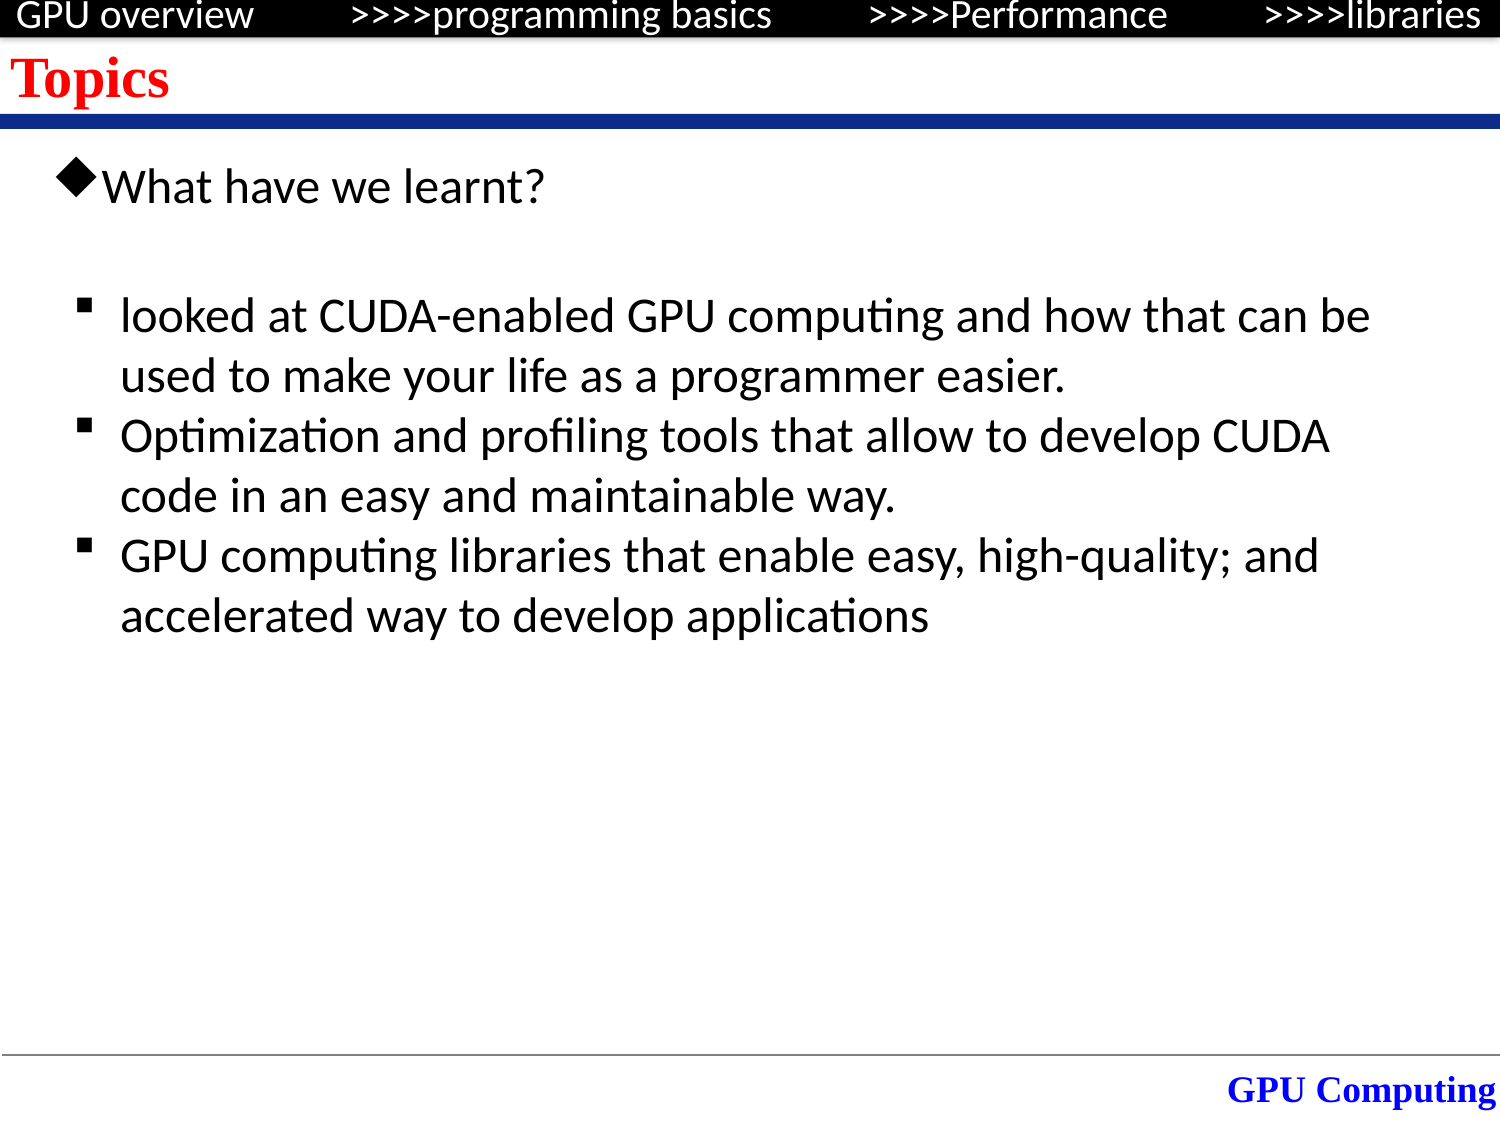

Topics
What have we learnt?
looked at CUDA-enabled GPU computing and how that can be used to make your life as a programmer easier.
Optimization and profiling tools that allow to develop CUDA code in an easy and maintainable way.
GPU computing libraries that enable easy, high-quality; and accelerated way to develop applications